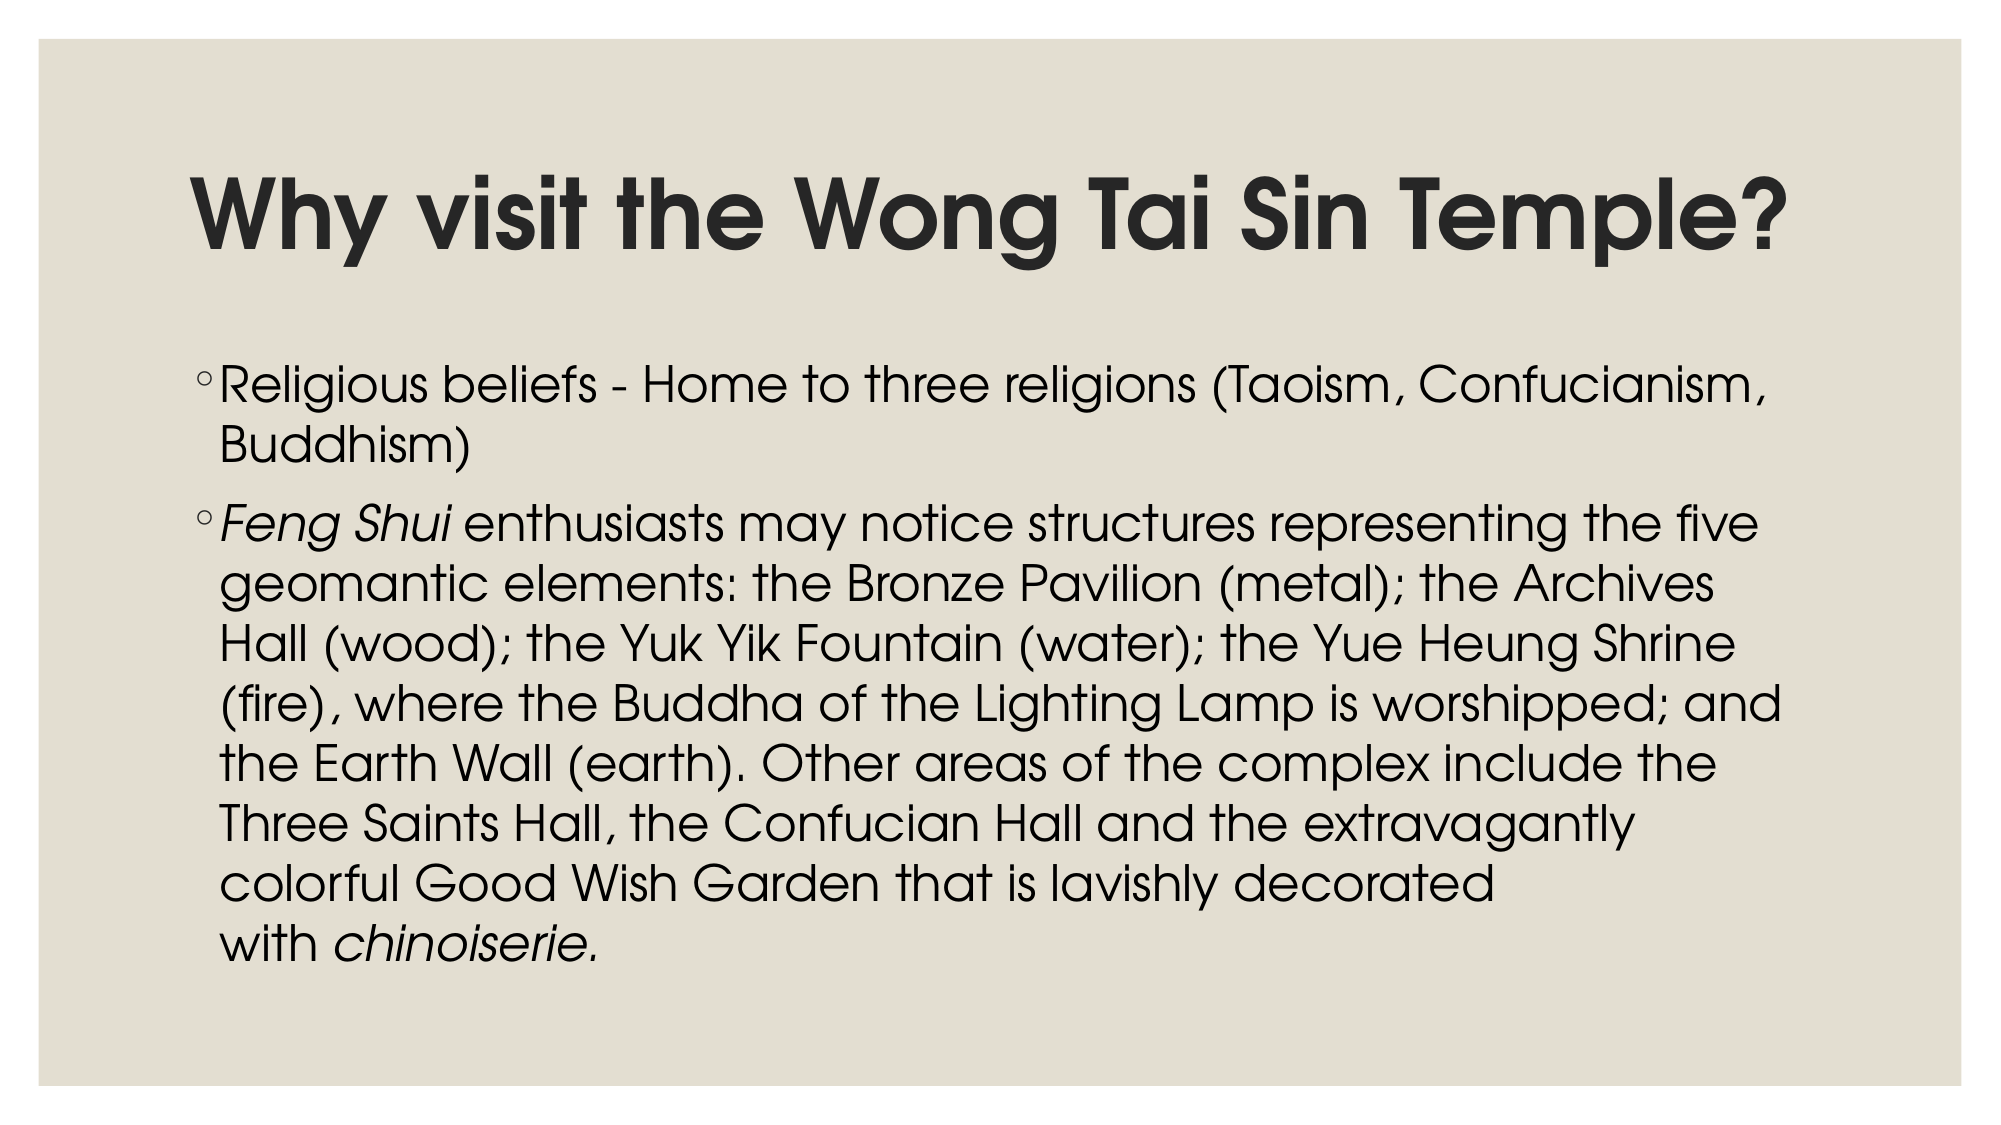

# Why visit the Wong Tai Sin Temple?
Religious beliefs - Home to three religions (Taoism, Confucianism, Buddhism)
Feng Shui enthusiasts may notice structures representing the five geomantic elements: the Bronze Pavilion (metal); the Archives Hall (wood); the Yuk Yik Fountain (water); the Yue Heung Shrine (fire), where the Buddha of the Lighting Lamp is worshipped; and the Earth Wall (earth). Other areas of the complex include the Three Saints Hall, the Confucian Hall and the extravagantly colorful Good Wish Garden that is lavishly decorated with chinoiserie.